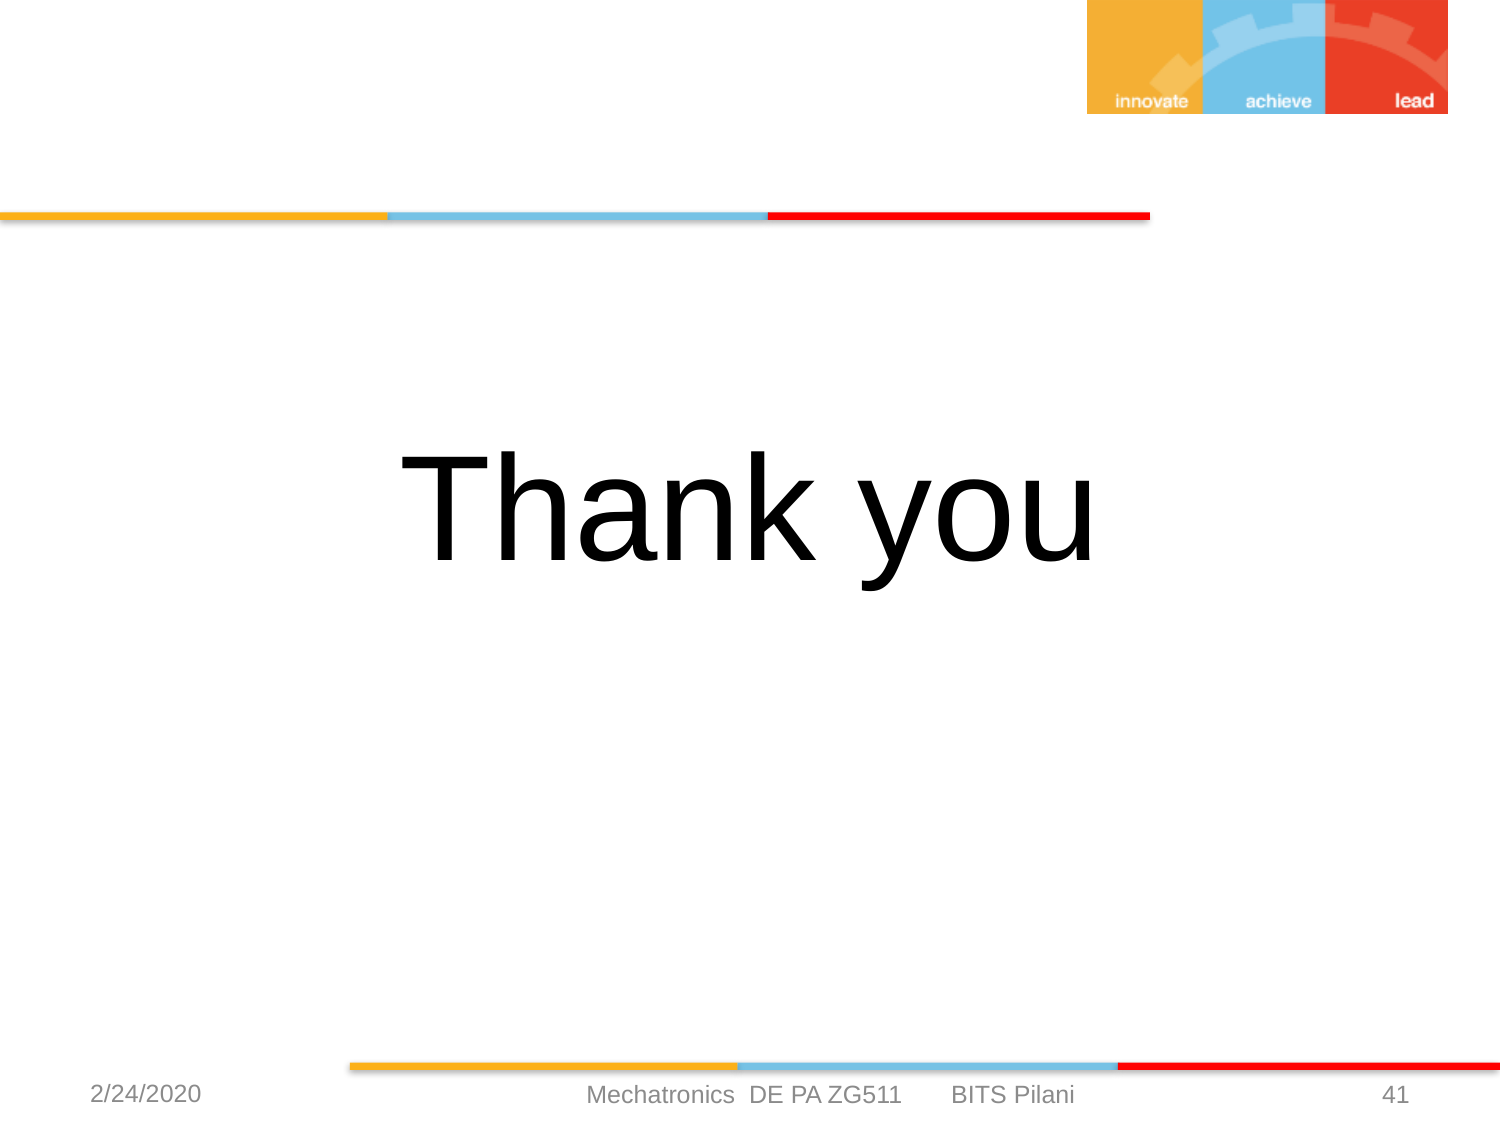

Thank you
2/24/2020
Mechatronics  DE PA ZG511       BITS Pilani
41